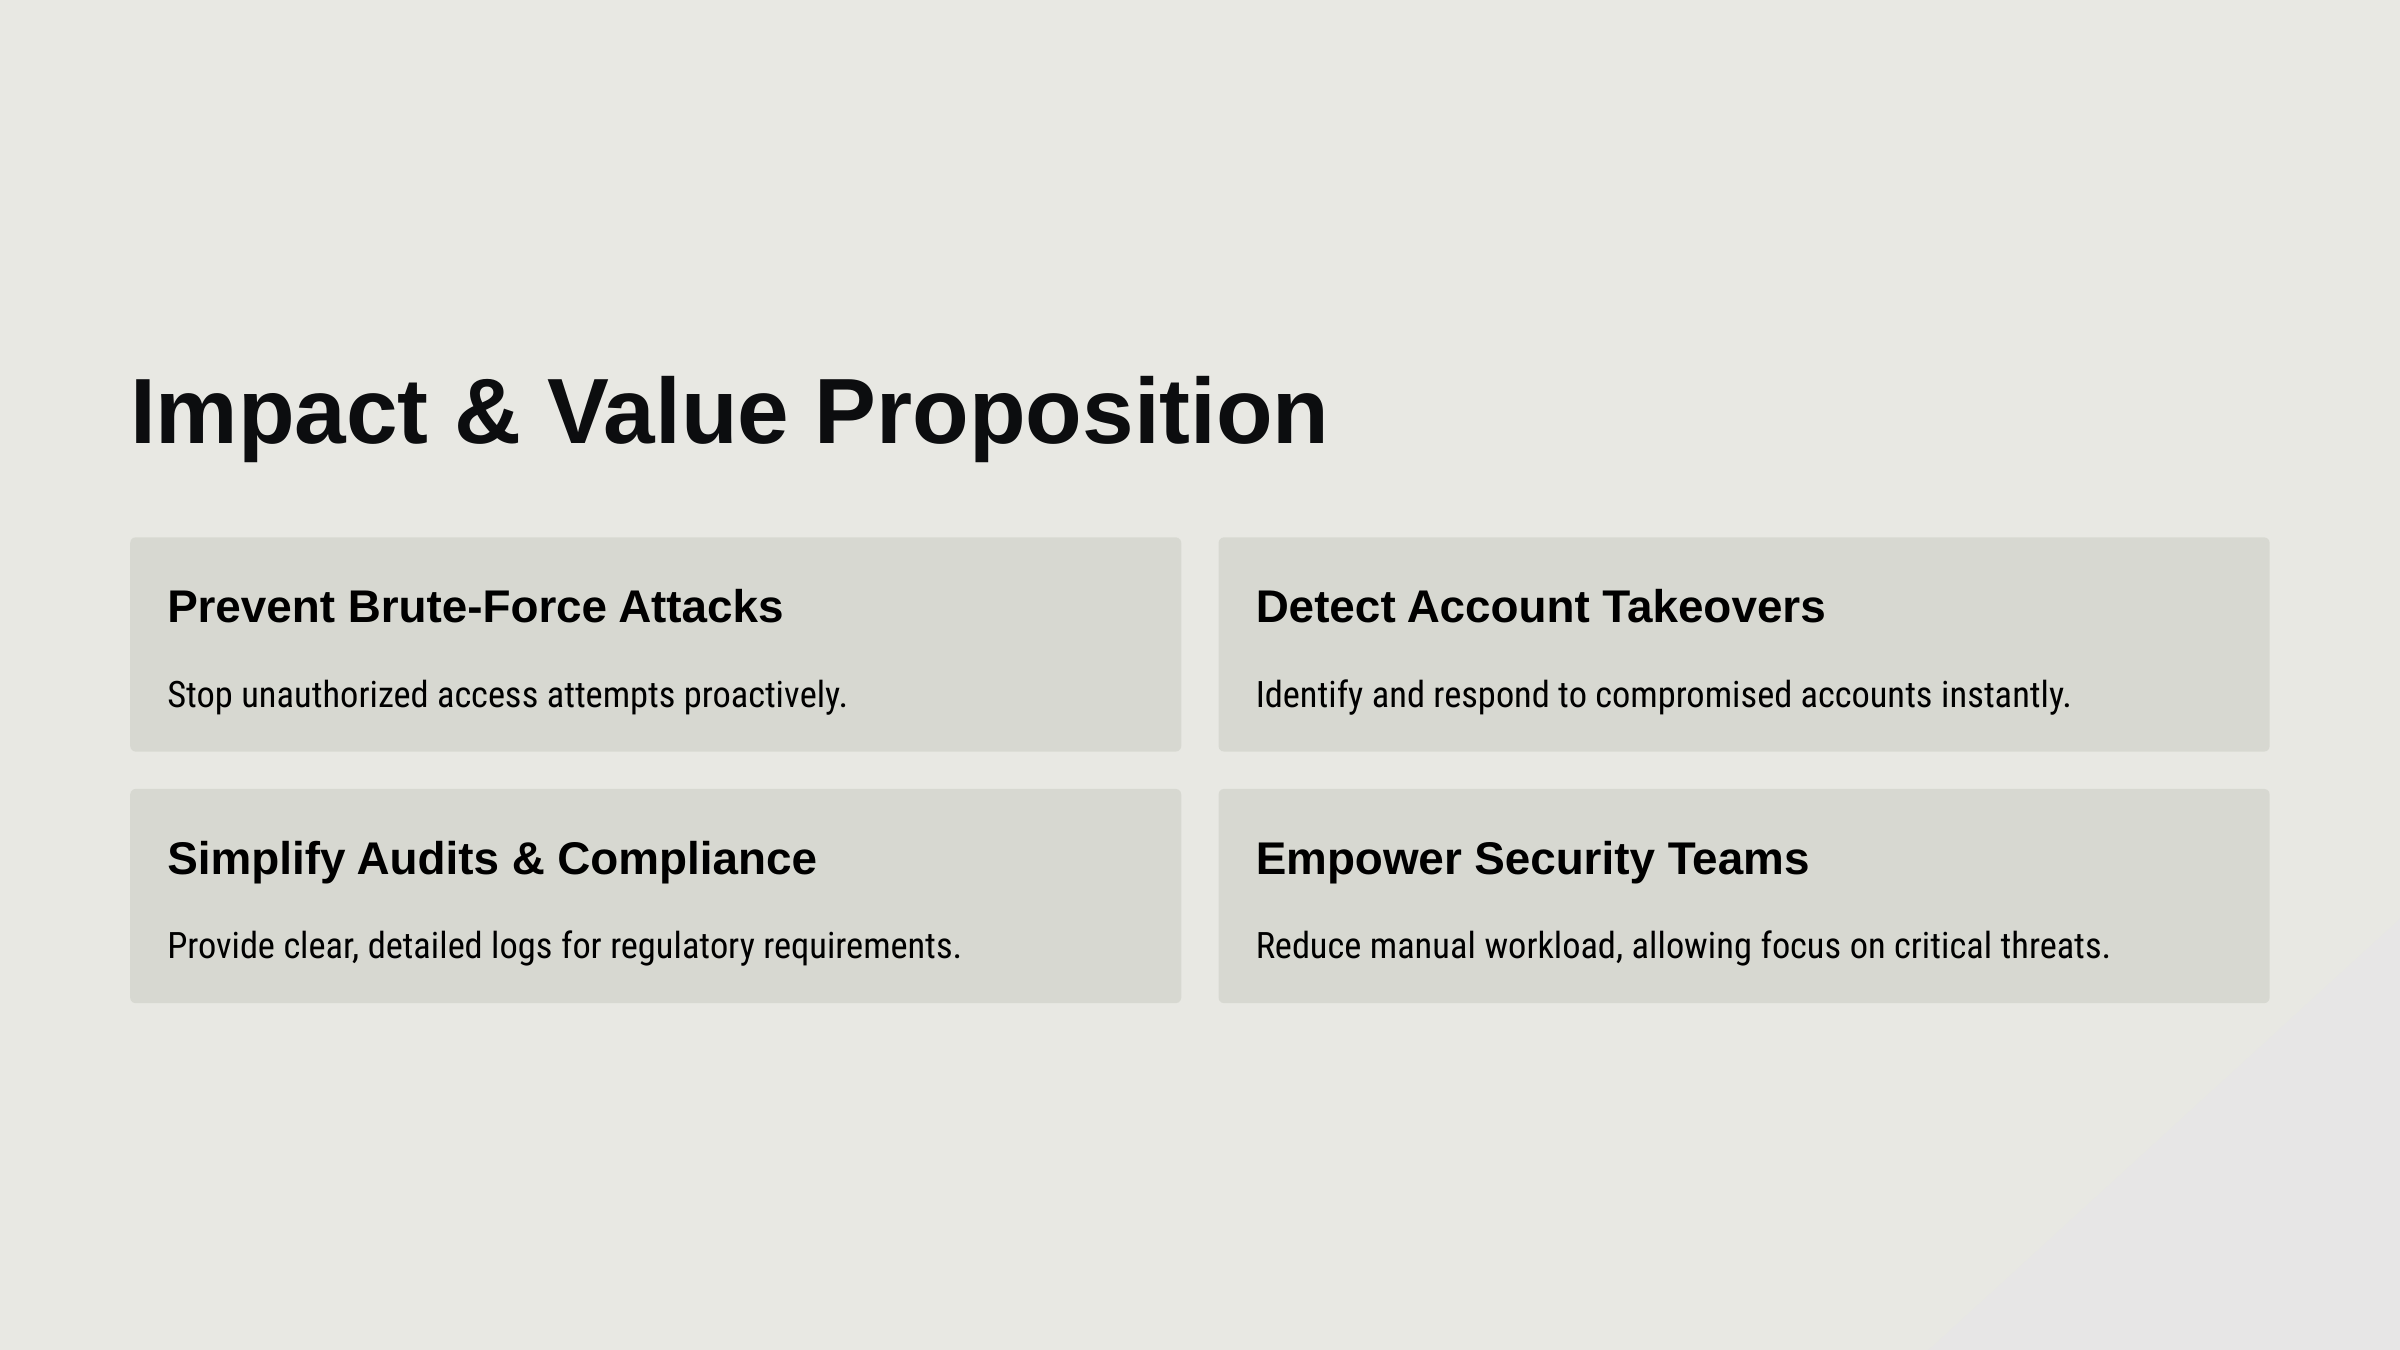

Impact & Value Proposition

Prevent Brute-Force Attacks
Detect Account Takeovers
Stop unauthorized access attempts proactively.
Identify and respond to compromised accounts instantly.

Simplify Audits & Compliance
Empower Security Teams

Provide clear, detailed logs for regulatory requirements.
Reduce manual workload, allowing focus on critical threats.